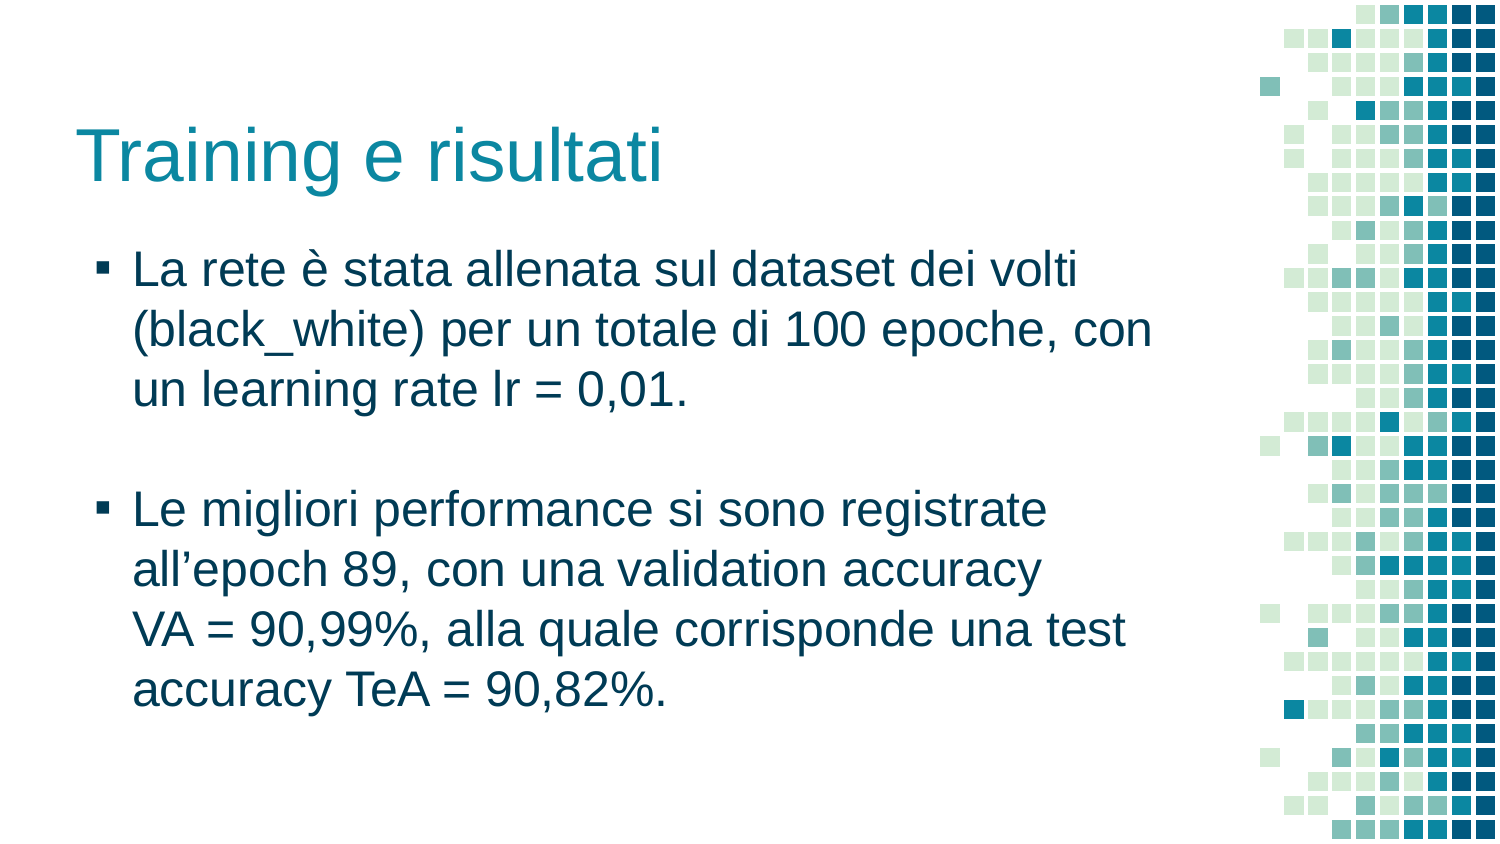

# Training e risultati
La rete è stata allenata sul dataset dei volti (black_white) per un totale di 100 epoche, con un learning rate lr = 0,01.

Le migliori performance si sono registrate all’epoch 89, con una validation accuracy
VA = 90,99%, alla quale corrisponde una test accuracy TeA = 90,82%.